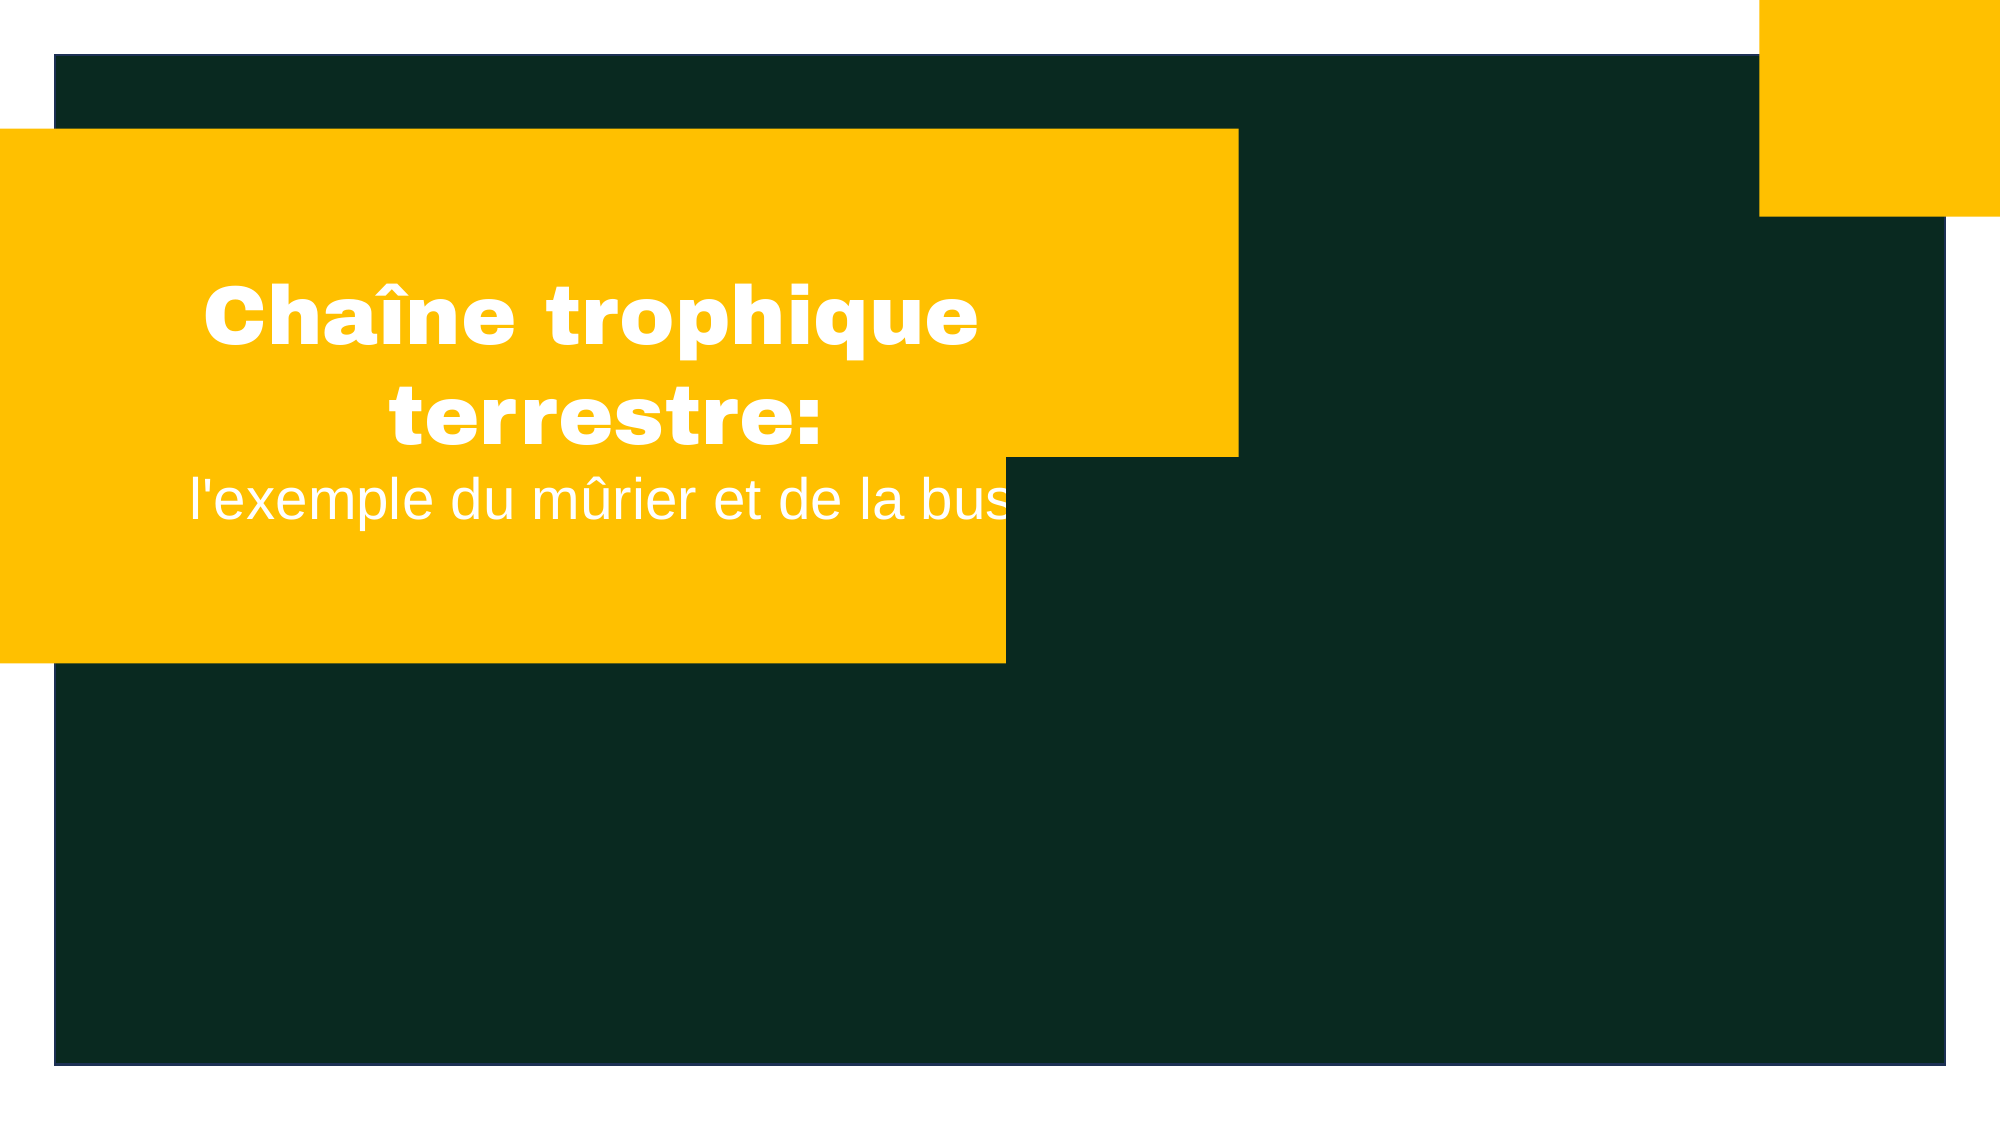

Chaîne trophique   terrestre:
l'exemple du mûrier et de la buse